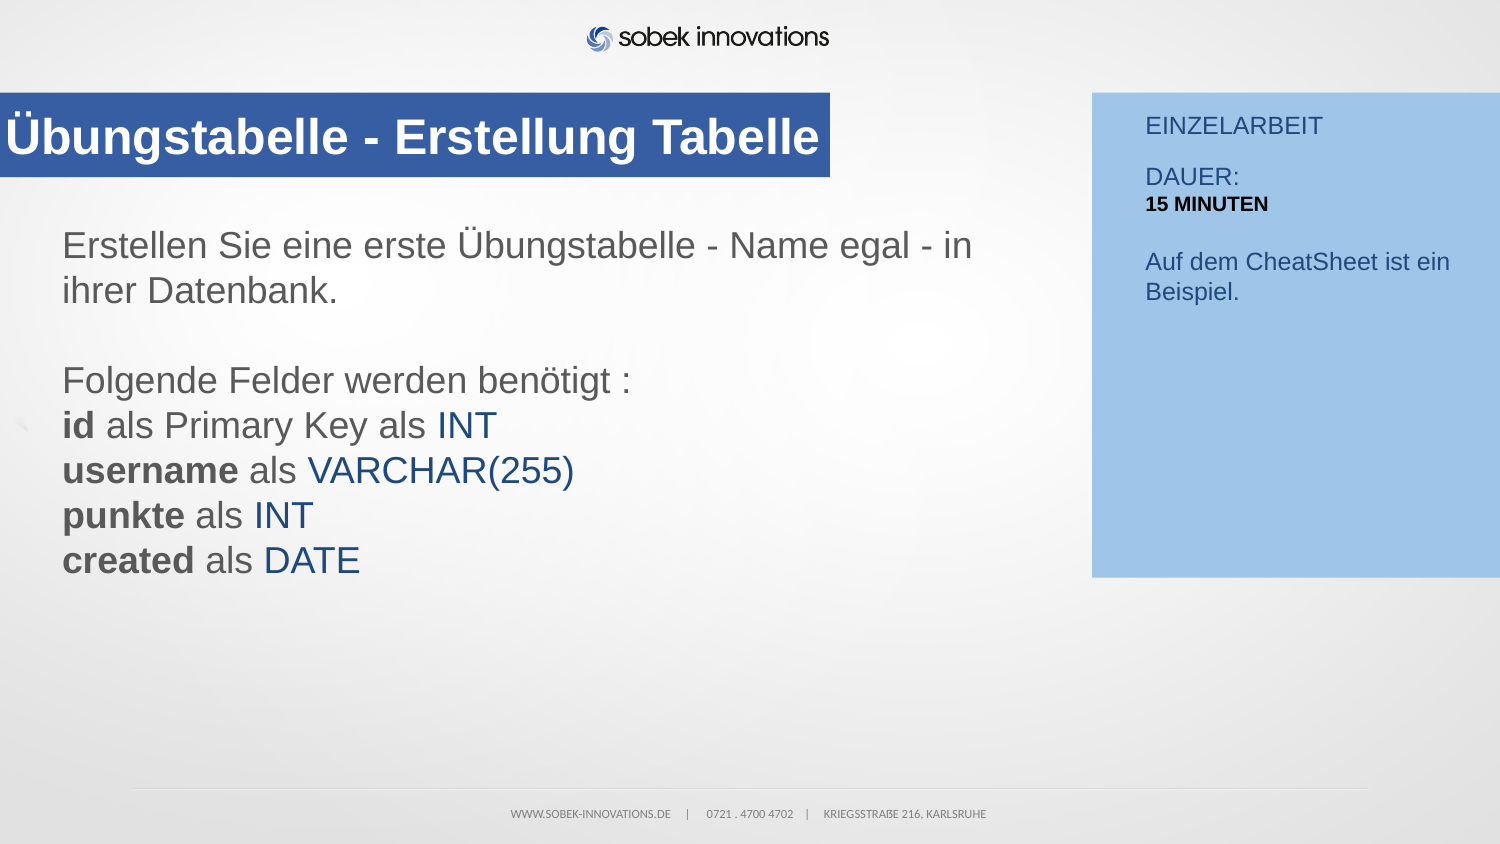

# Übungstabelle - Erstellung Tabelle
EINZELARBEIT
DAUER:
15 MINUTEN

Auf dem CheatSheet ist ein Beispiel.

Erstellen Sie eine erste Übungstabelle - Name egal - in ihrer Datenbank.

Folgende Felder werden benötigt :
id als Primary Key als INT
username als VARCHAR(255)
punkte als INT
created als DATE